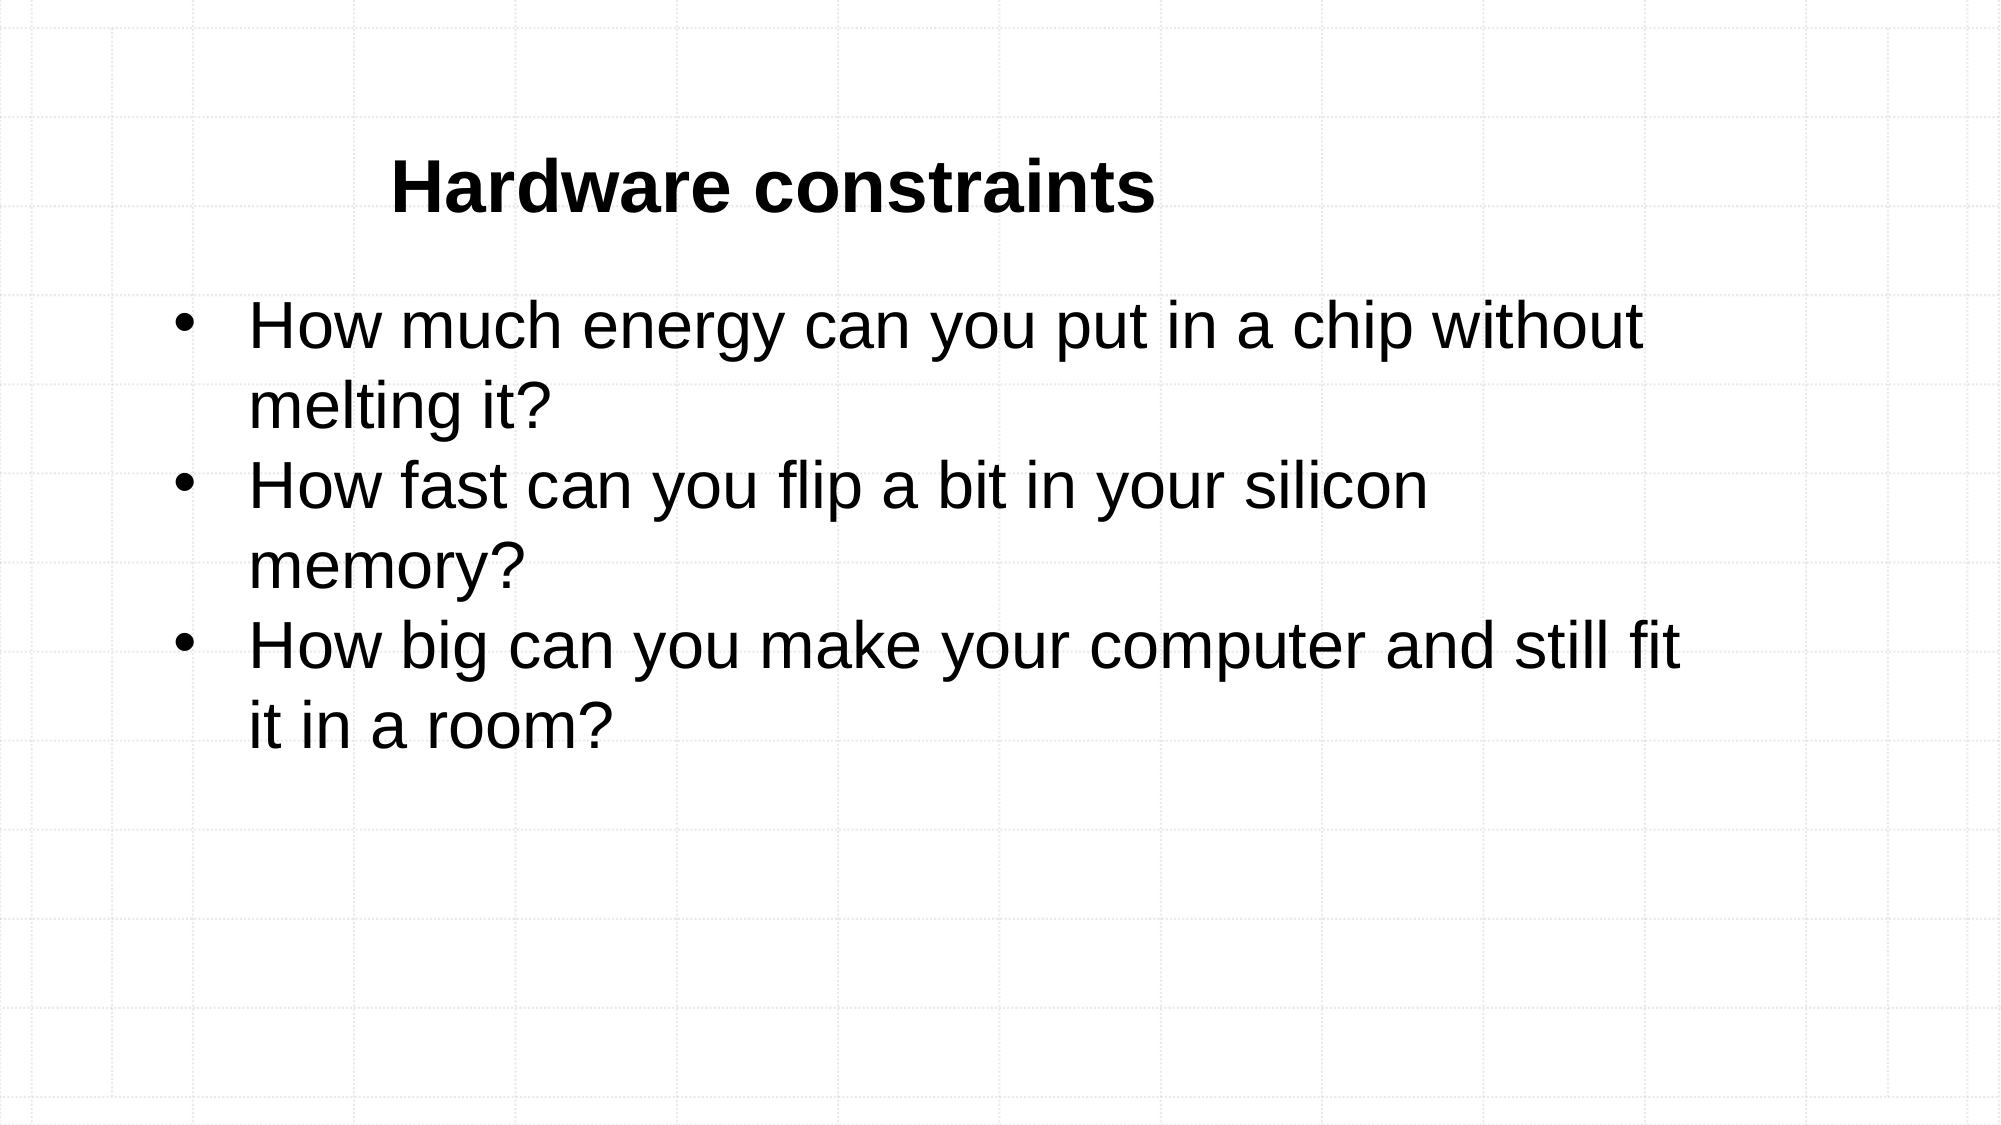

Hardware constraints
How much energy can you put in a chip without melting it?
How fast can you flip a bit in your silicon memory?
How big can you make your computer and still fit it in a room?